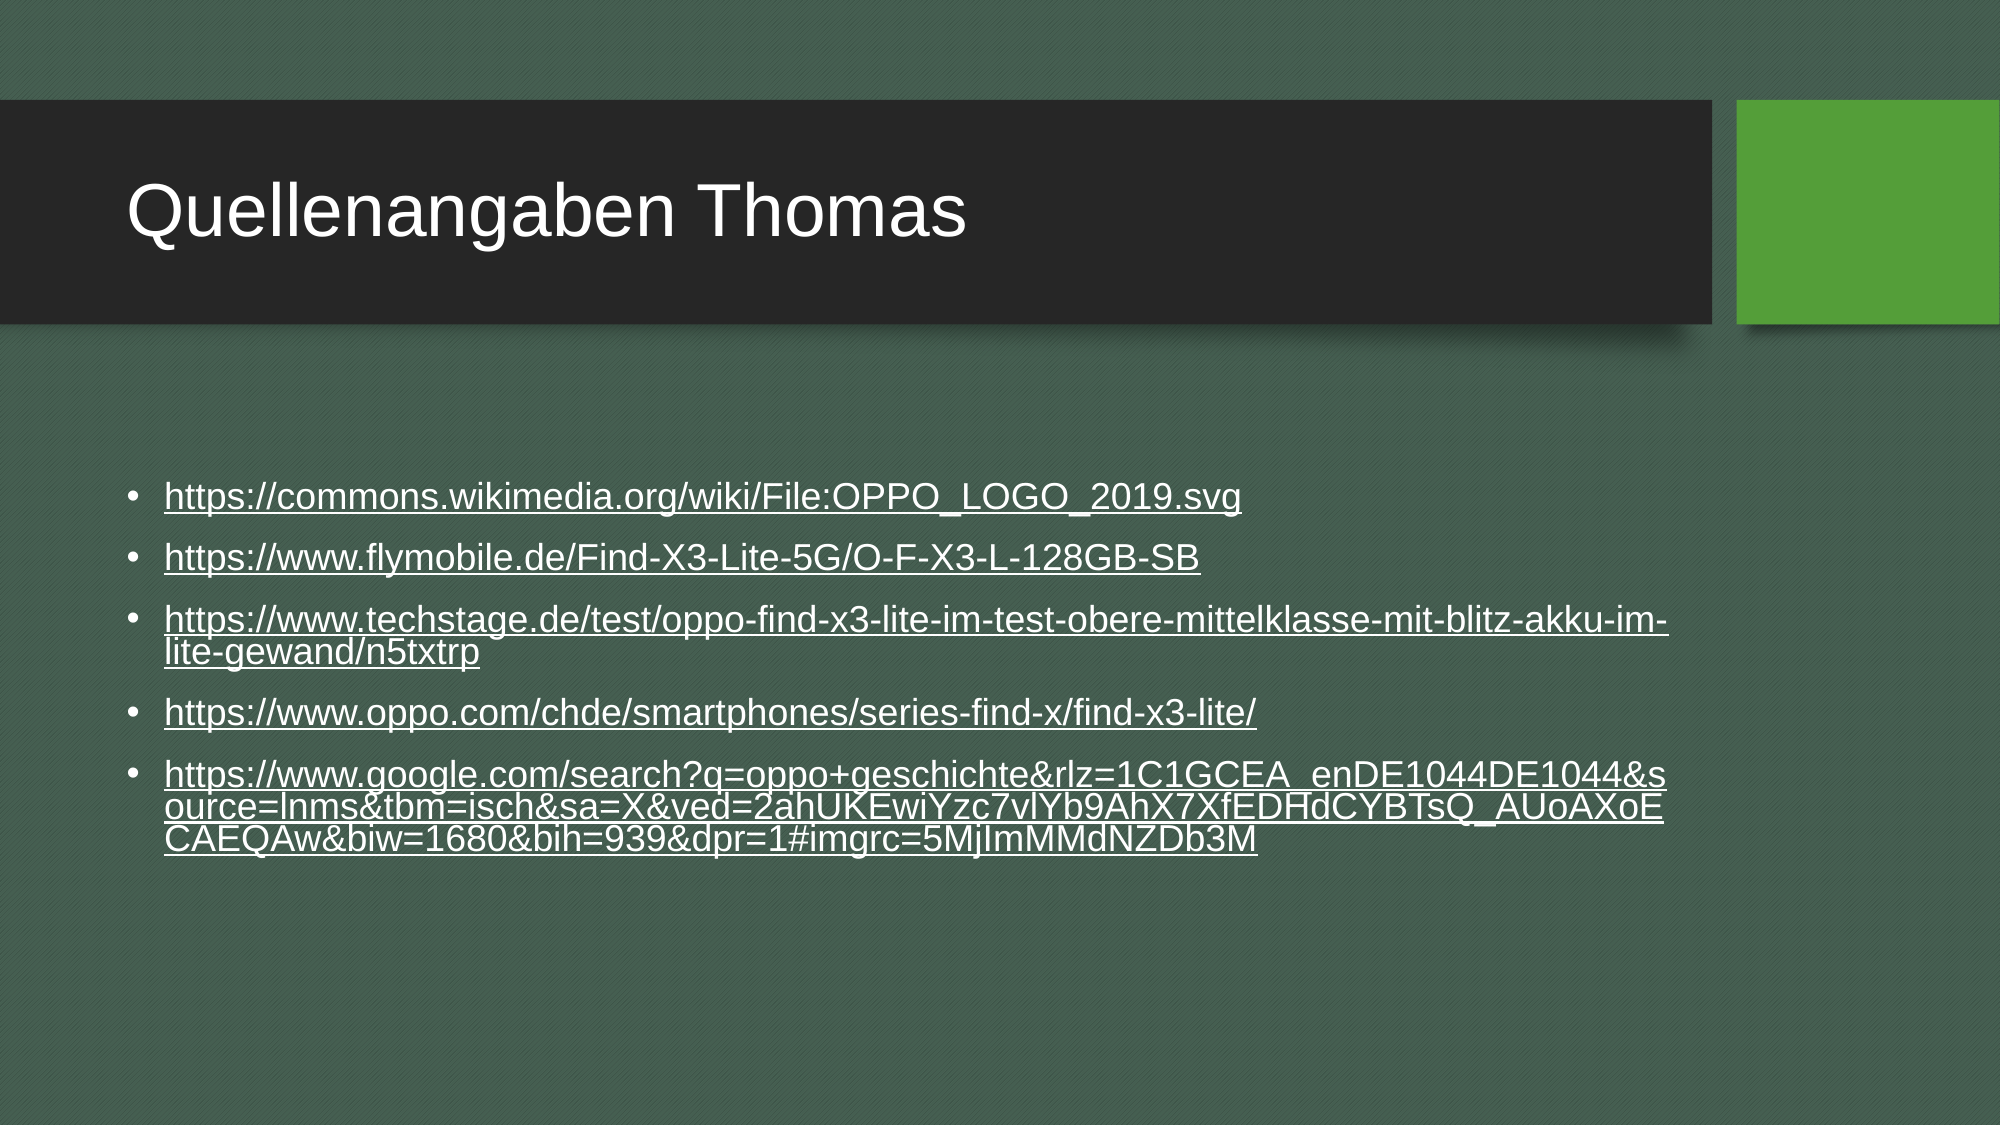

# Quellenangaben Thomas
https://commons.wikimedia.org/wiki/File:OPPO_LOGO_2019.svg
https://www.flymobile.de/Find-X3-Lite-5G/O-F-X3-L-128GB-SB
https://www.techstage.de/test/oppo-find-x3-lite-im-test-obere-mittelklasse-mit-blitz-akku-im-lite-gewand/n5txtrp
https://www.oppo.com/chde/smartphones/series-find-x/find-x3-lite/
https://www.google.com/search?q=oppo+geschichte&rlz=1C1GCEA_enDE1044DE1044&source=lnms&tbm=isch&sa=X&ved=2ahUKEwiYzc7vlYb9AhX7XfEDHdCYBTsQ_AUoAXoECAEQAw&biw=1680&bih=939&dpr=1#imgrc=5MjImMMdNZDb3M